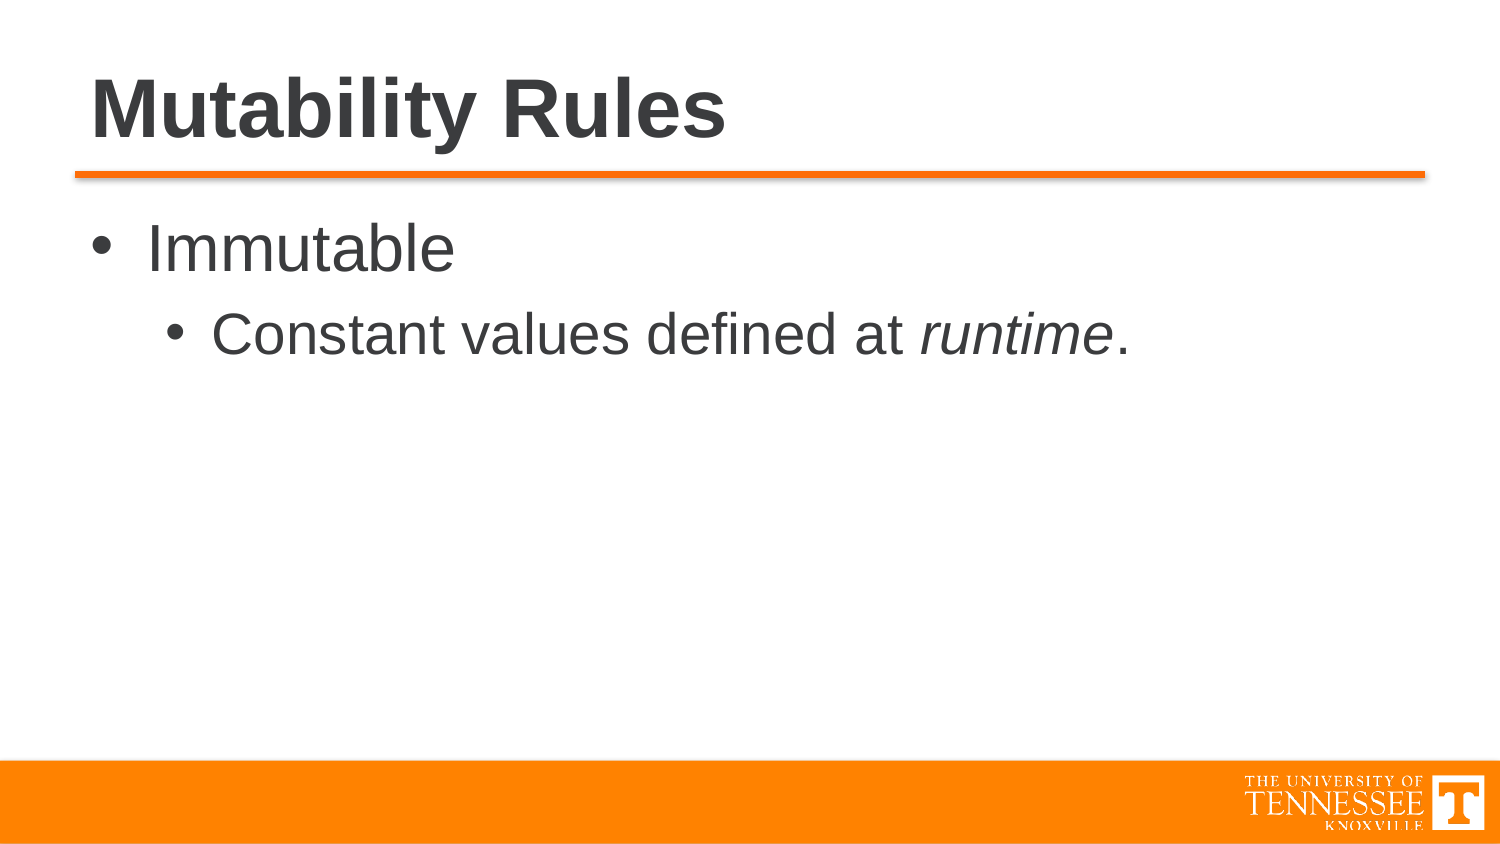

# Mutability Rules
Immutable
Constant values defined at runtime.